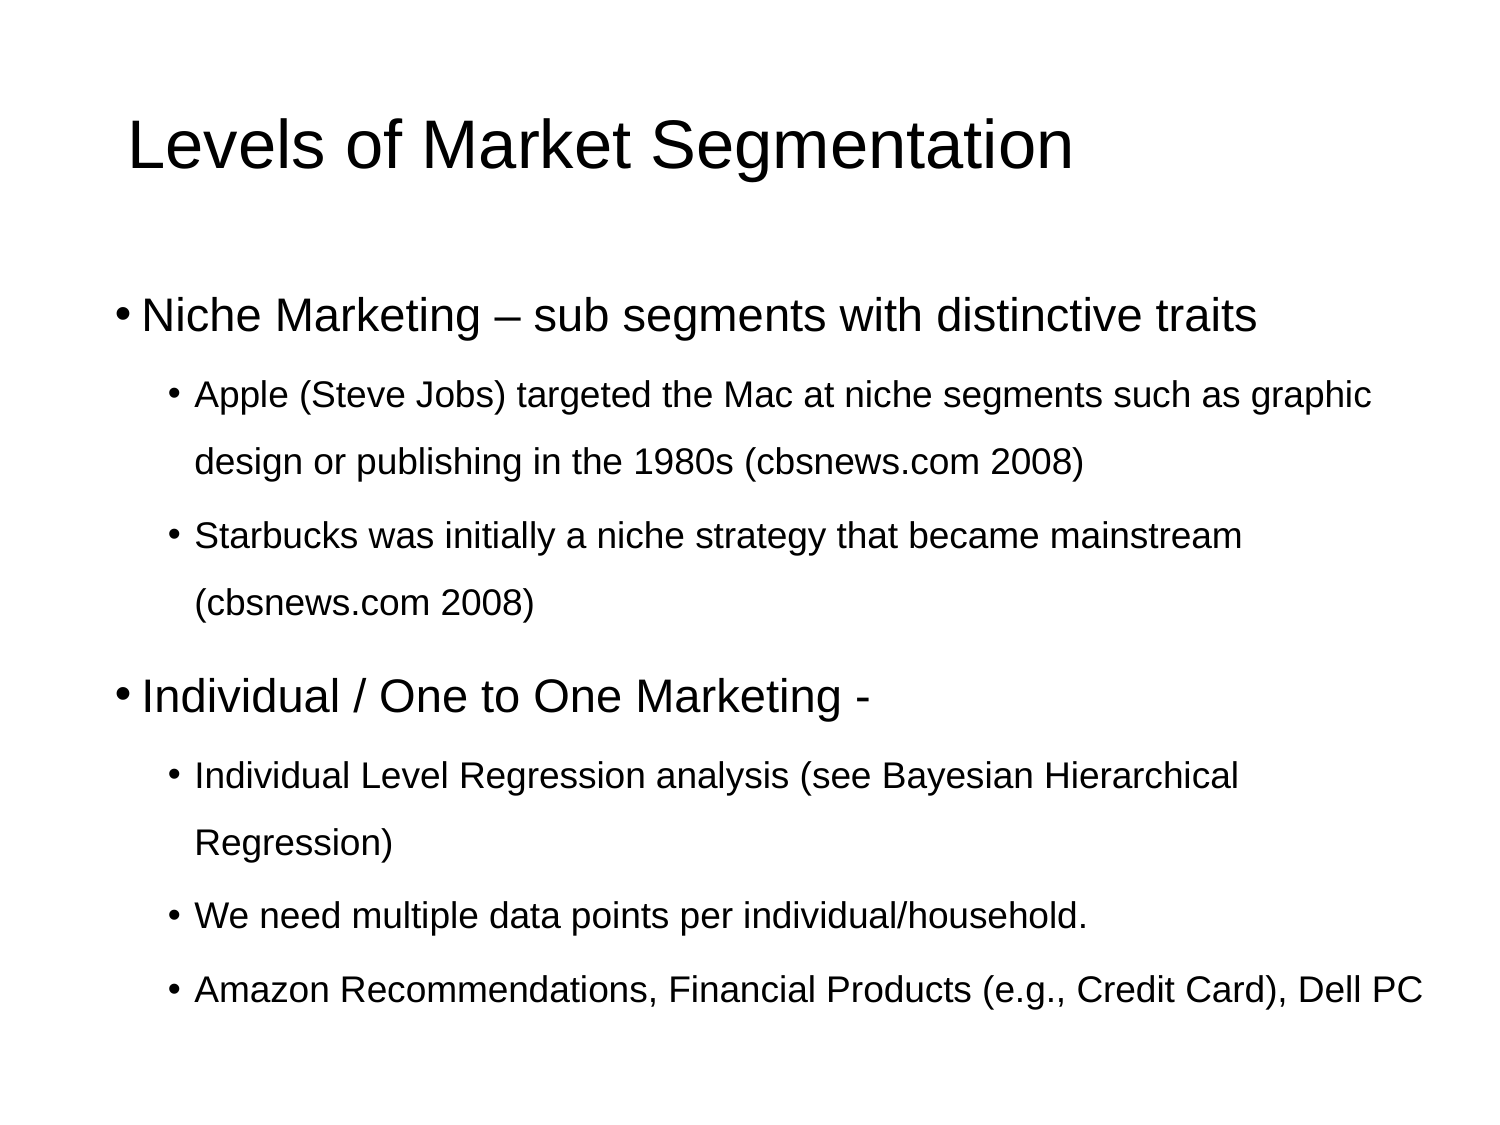

# Levels of Market Segmentation
Niche Marketing – sub segments with distinctive traits
Apple (Steve Jobs) targeted the Mac at niche segments such as graphic design or publishing in the 1980s (cbsnews.com 2008)
Starbucks was initially a niche strategy that became mainstream (cbsnews.com 2008)
Individual / One to One Marketing -
Individual Level Regression analysis (see Bayesian Hierarchical Regression)
We need multiple data points per individual/household.
Amazon Recommendations, Financial Products (e.g., Credit Card), Dell PC